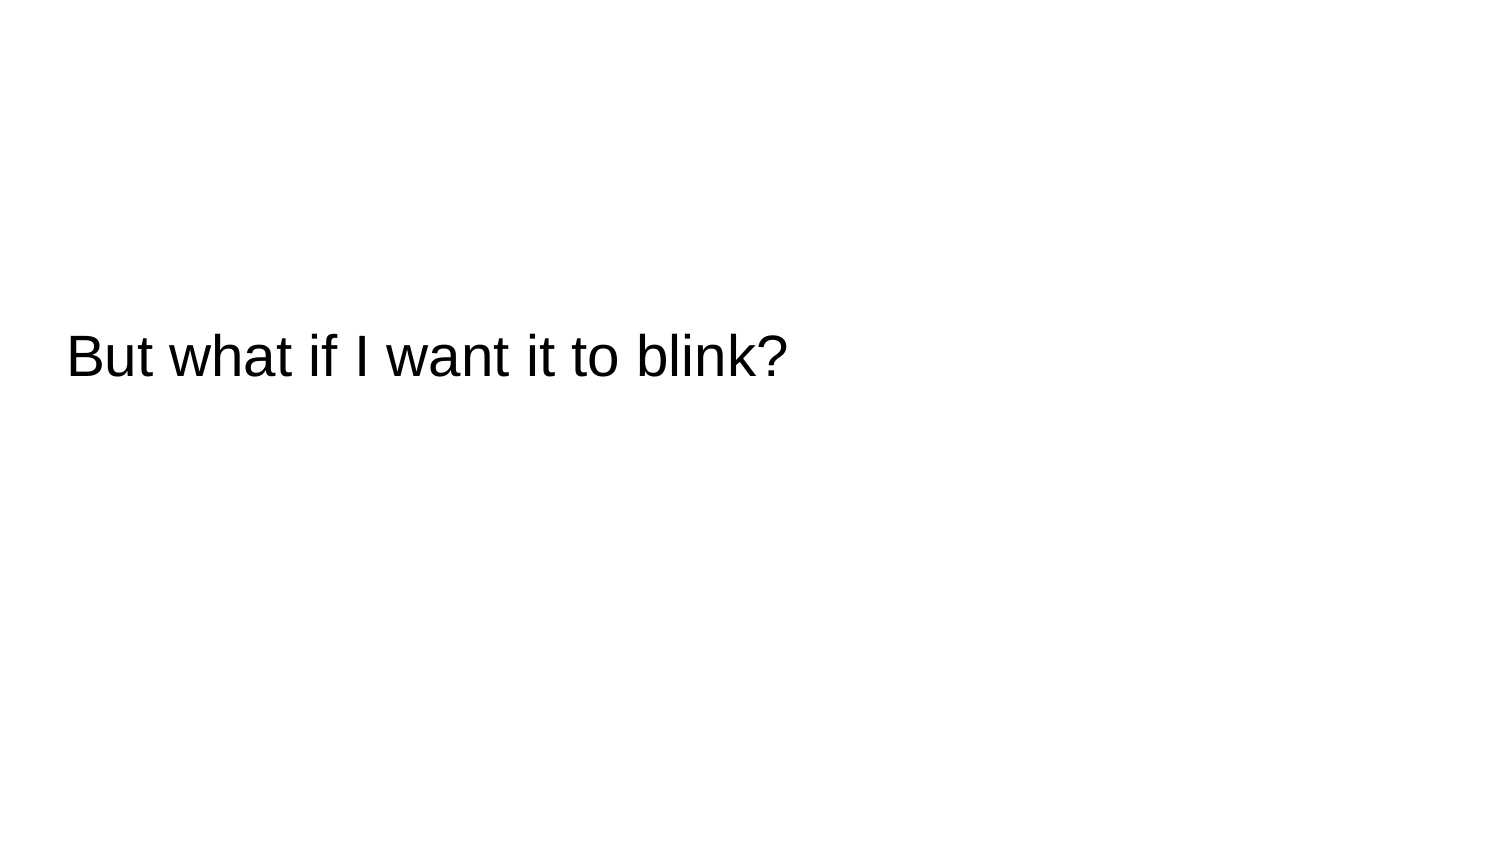

# But what if I want it to blink?